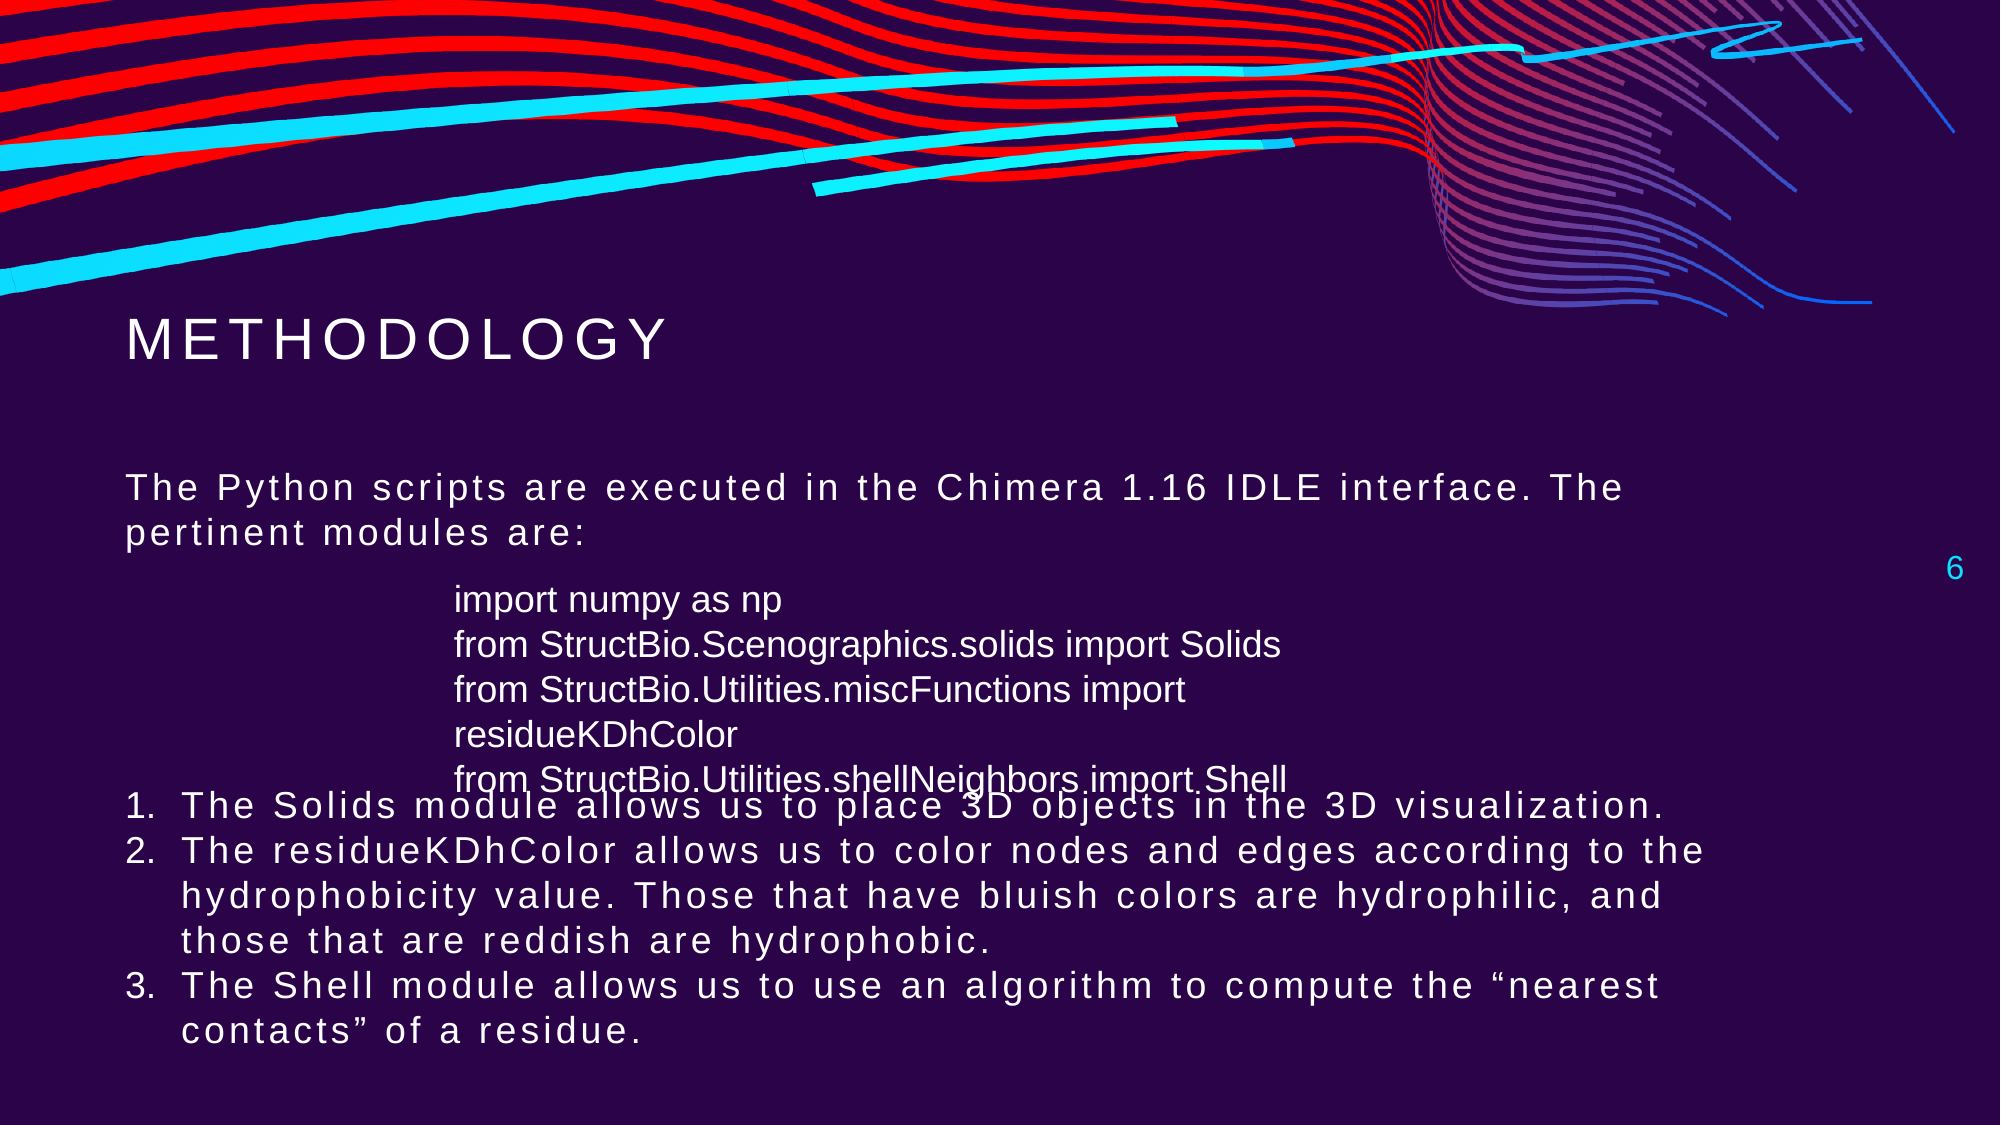

# METHODOLOGY
The Python scripts are executed in the Chimera 1.16 IDLE interface. The pertinent modules are:

6
import numpy as np
from StructBio.Scenographics.solids import Solids
from StructBio.Utilities.miscFunctions import residueKDhColor
from StructBio.Utilities.shellNeighbors import Shell
The Solids module allows us to place 3D objects in the 3D visualization.
The residueKDhColor allows us to color nodes and edges according to the hydrophobicity value. Those that have bluish colors are hydrophilic, and those that are reddish are hydrophobic.
The Shell module allows us to use an algorithm to compute the “nearest contacts” of a residue.